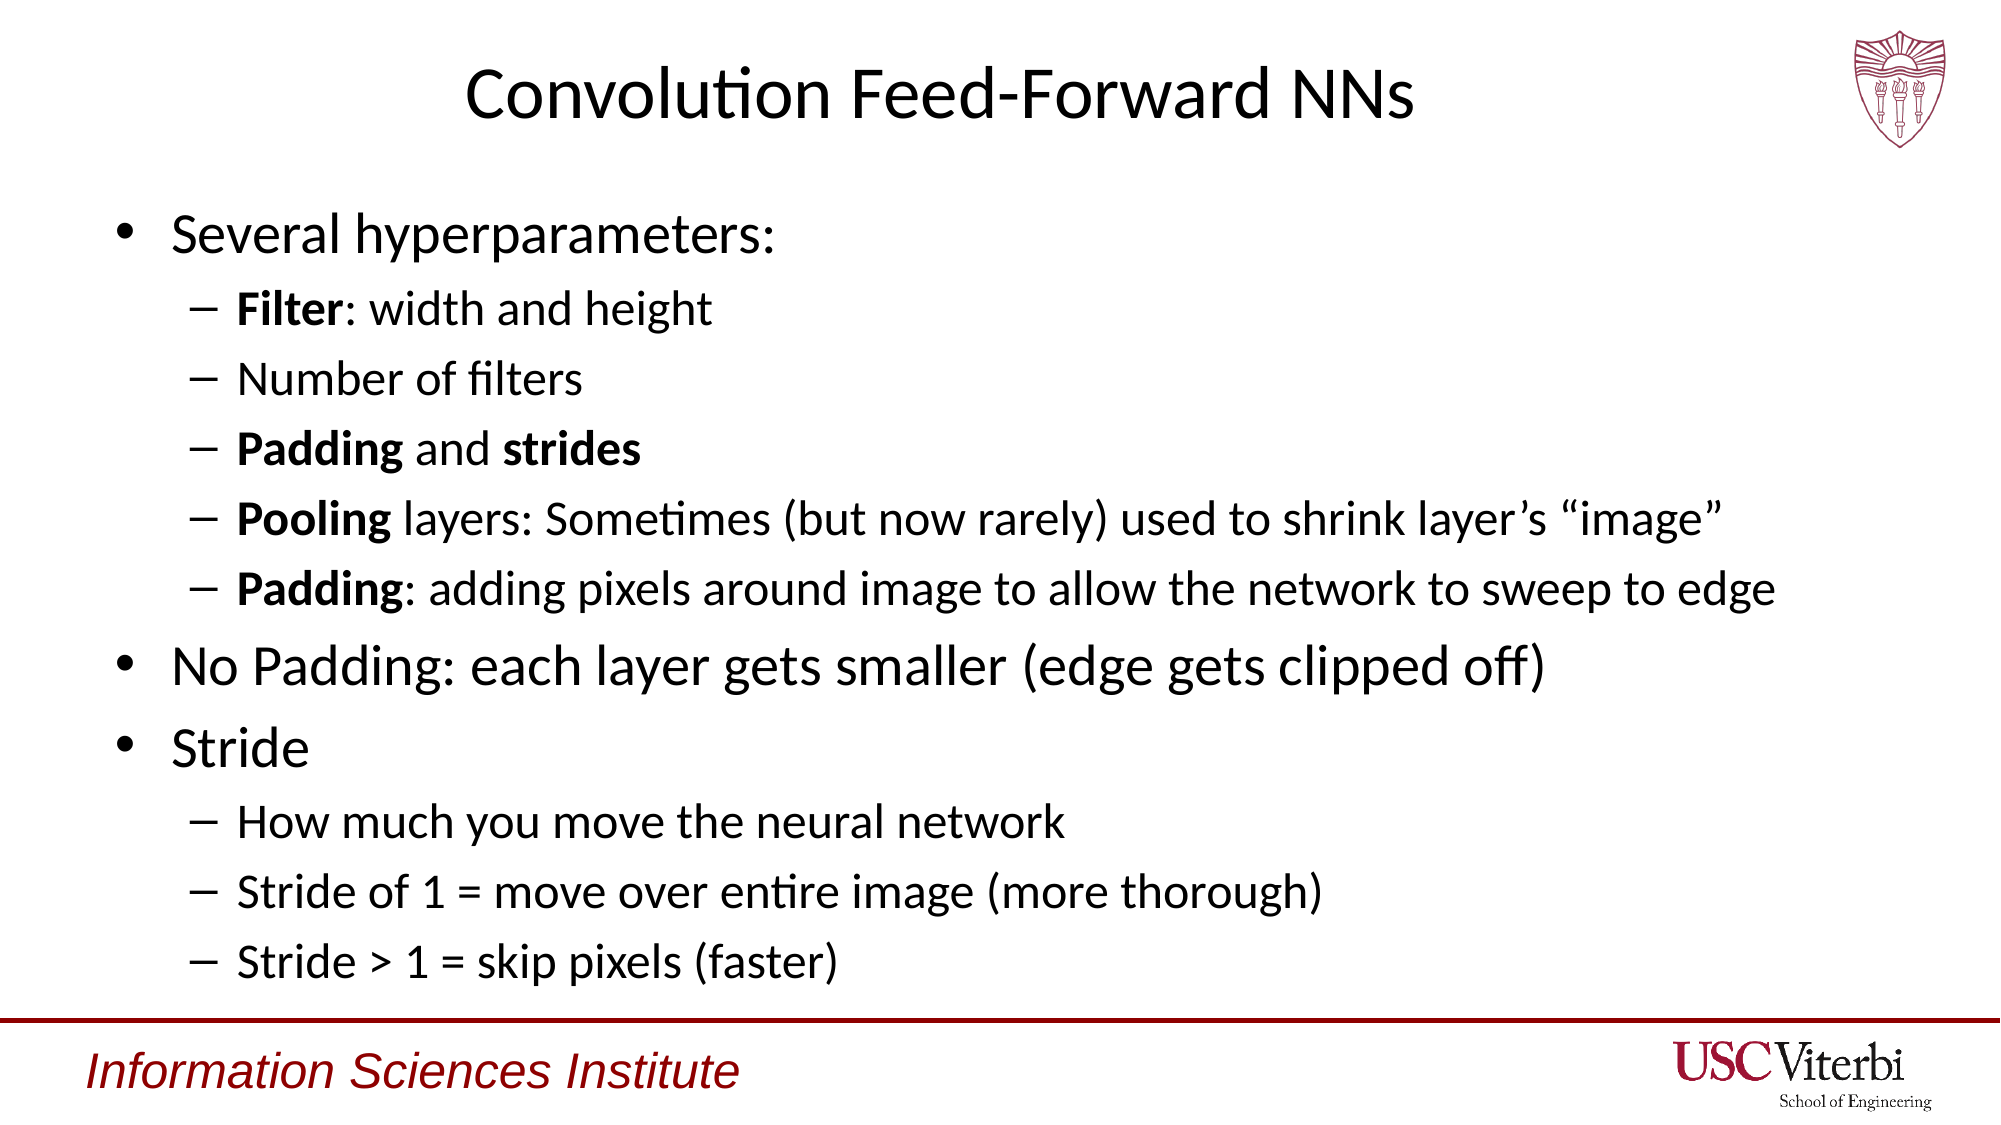

# Convolution Feed-Forward NNs
Several hyperparameters:
Filter: width and height
Number of filters
Padding and strides
Pooling layers: Sometimes (but now rarely) used to shrink layer’s “image”
Padding: adding pixels around image to allow the network to sweep to edge
No Padding: each layer gets smaller (edge gets clipped off)
Stride
How much you move the neural network
Stride of 1 = move over entire image (more thorough)
Stride > 1 = skip pixels (faster)